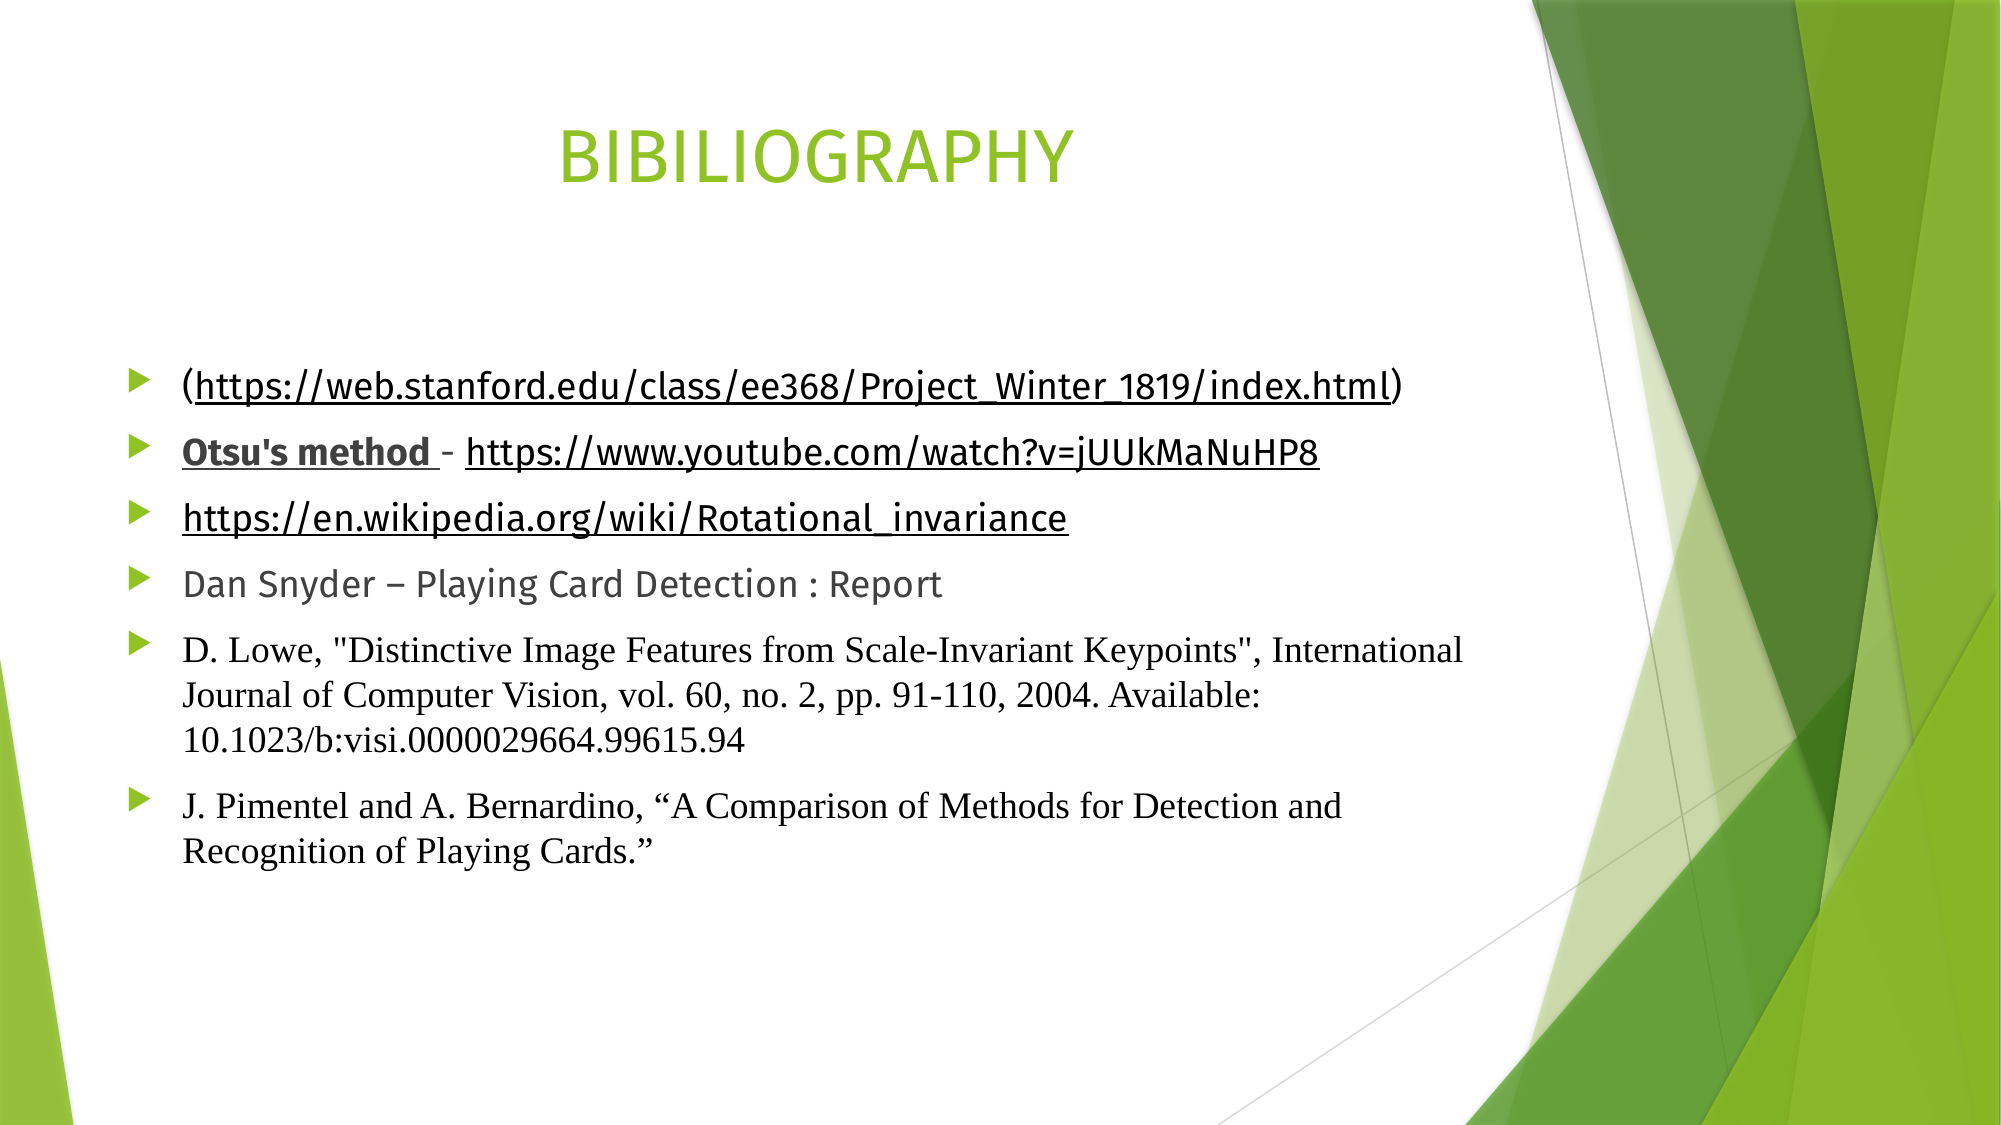

# BIBILIOGRAPHY
(https://web.stanford.edu/class/ee368/Project_Winter_1819/index.html)
Otsu's method - https://www.youtube.com/watch?v=jUUkMaNuHP8
https://en.wikipedia.org/wiki/Rotational_invariance
Dan Snyder – Playing Card Detection : Report
D. Lowe, "Distinctive Image Features from Scale-Invariant Keypoints", International Journal of Computer Vision, vol. 60, no. 2, pp. 91-110, 2004. Available: 10.1023/b:visi.0000029664.99615.94
J. Pimentel and A. Bernardino, “A Comparison of Methods for Detection and Recognition of Playing Cards.”